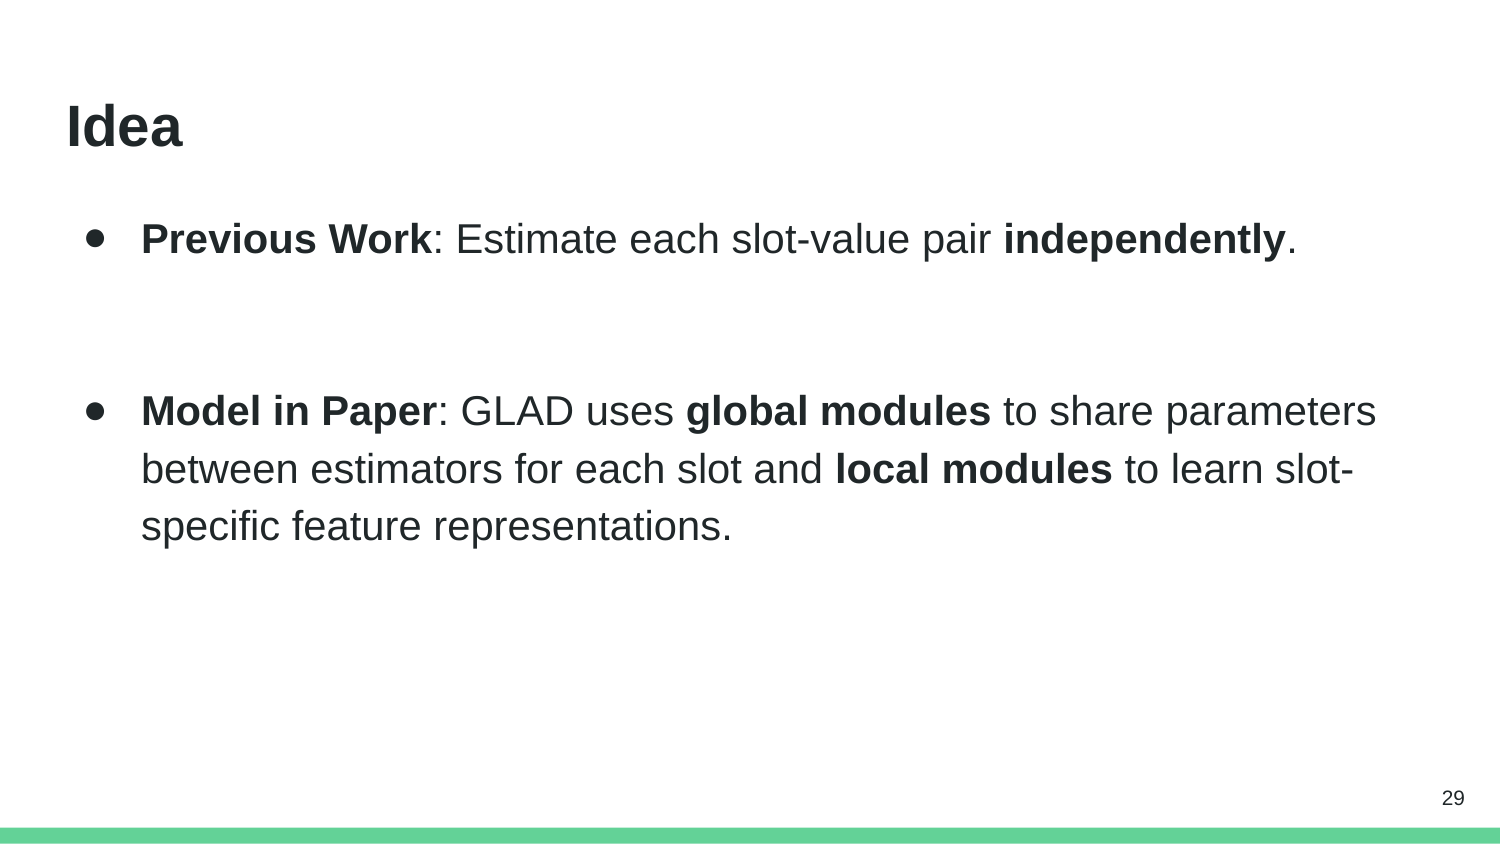

# Idea
Previous Work: Estimate each slot-value pair independently.

Model in Paper: GLAD uses global modules to share parameters between estimators for each slot and local modules to learn slot-specific feature representations.

29